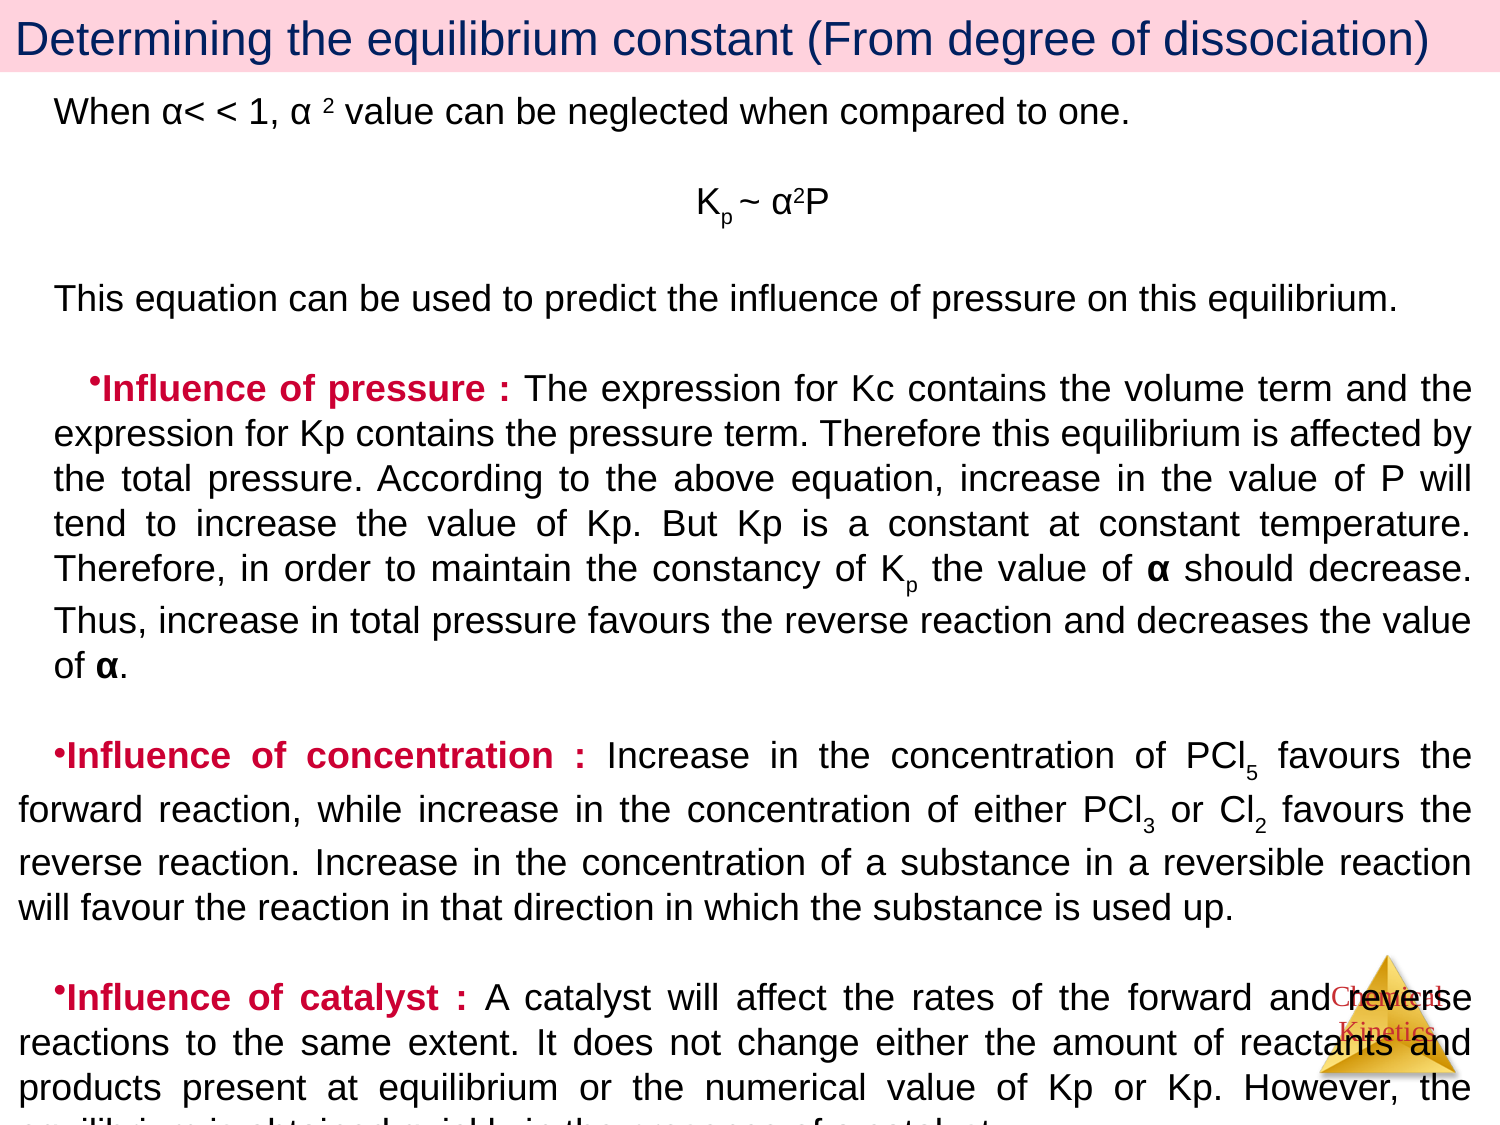

Determining the equilibrium constant (From degree of dissociation)
When α< < 1, α 2 value can be neglected when compared to one.

Kp ~ α2P

This equation can be used to predict the influence of pressure on this equilibrium.

Influence of pressure : The expression for Kc contains the volume term and the expression for Kp contains the pressure term. Therefore this equilibrium is affected by the total pressure. According to the above equation, increase in the value of P will tend to increase the value of Kp. But Kp is a constant at constant temperature. Therefore, in order to maintain the constancy of Kp the value of α should decrease. Thus, increase in total pressure favours the reverse reaction and decreases the value of α.

Influence of concentration : Increase in the concentration of PCl5 favours the forward reaction, while increase in the concentration of either PCl3 or Cl2 favours the reverse reaction. Increase in the concentration of a substance in a reversible reaction will favour the reaction in that direction in which the substance is used up.

Influence of catalyst : A catalyst will affect the rates of the forward and reverse reactions to the same extent. It does not change either the amount of reactants and products present at equilibrium or the numerical value of Kp or Kp. However, the equilibrium is obtained quickly in the presence of a catalyst.